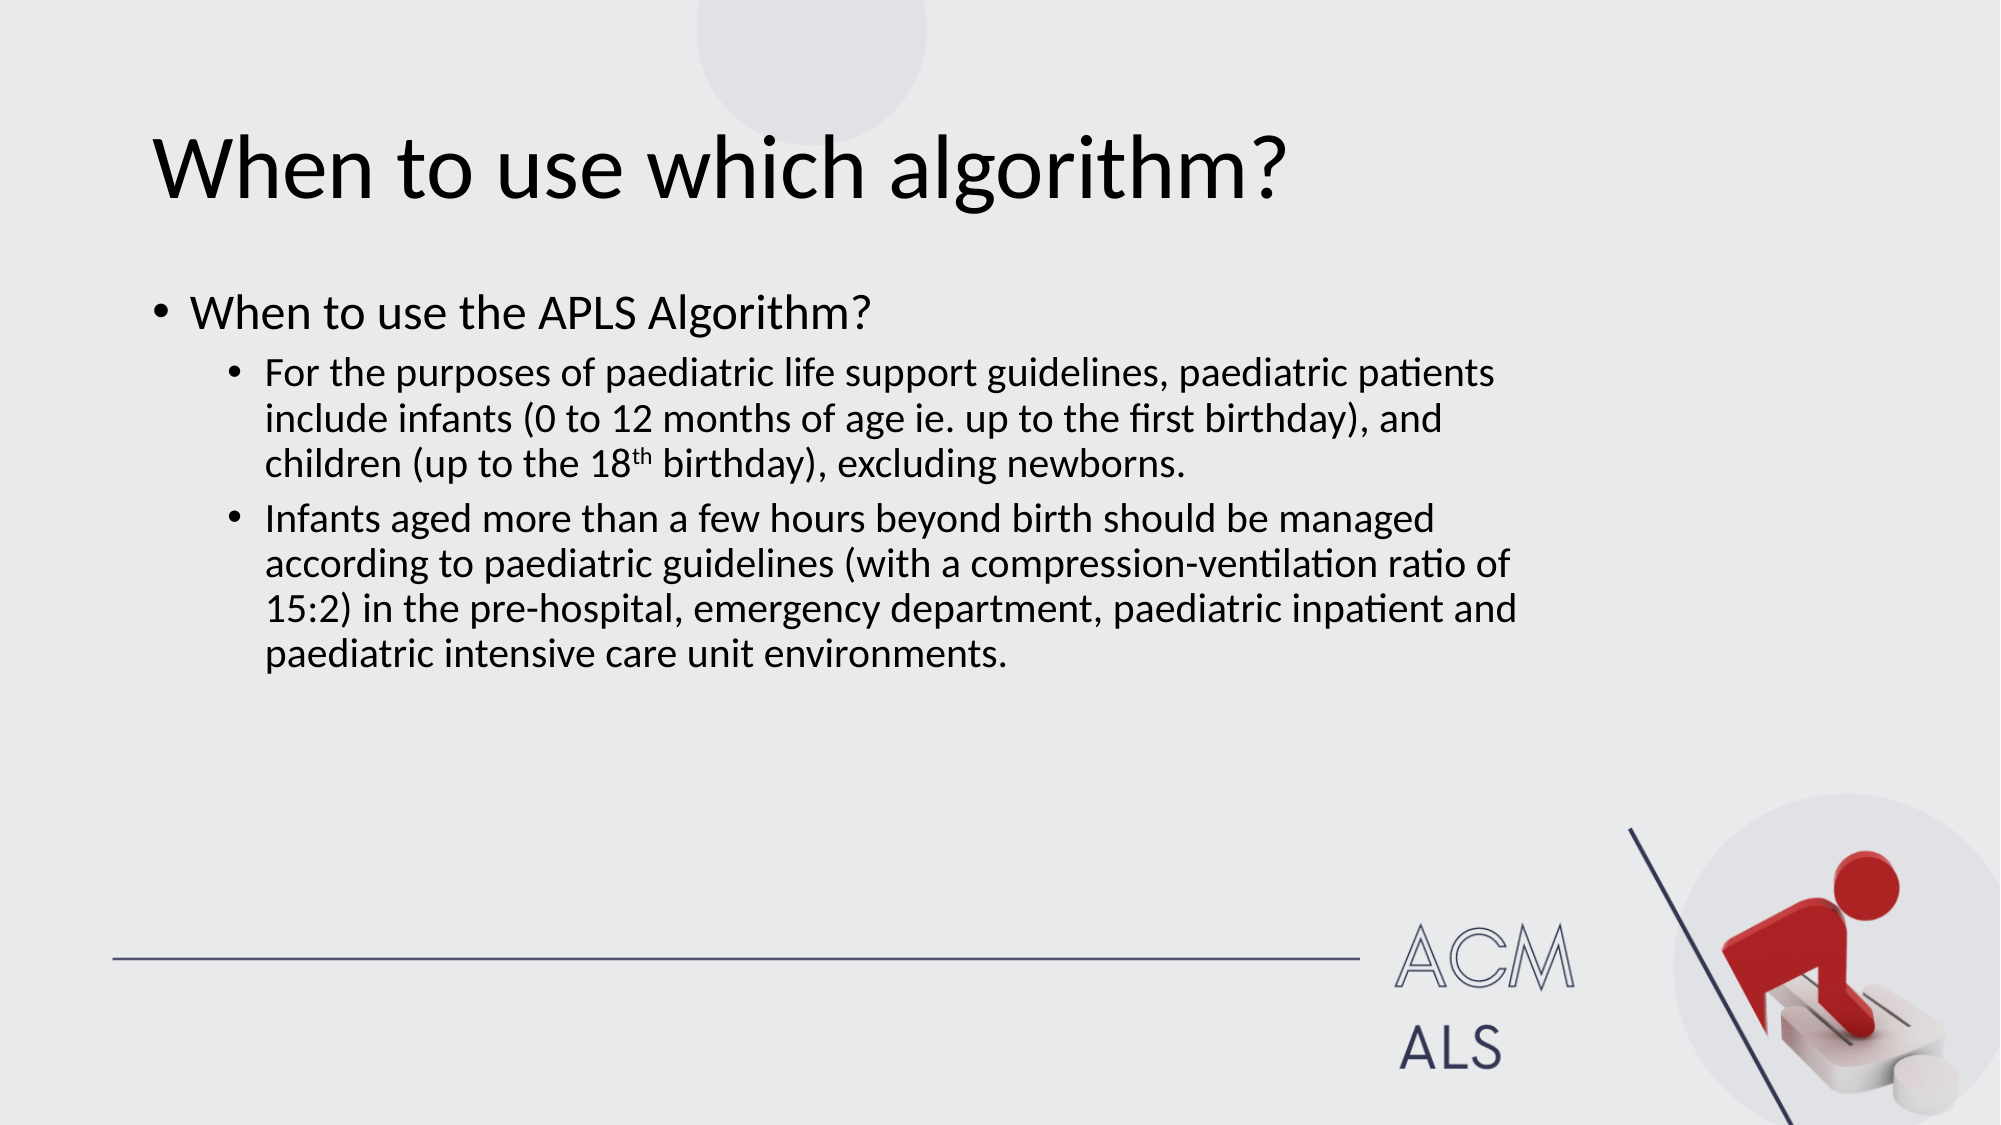

# When to use which algorithm?
When to use the APLS Algorithm?
For the purposes of paediatric life support guidelines, paediatric patients include infants (0 to 12 months of age ie. up to the first birthday), and children (up to the 18th birthday), excluding newborns.
Infants aged more than a few hours beyond birth should be managed according to paediatric guidelines (with a compression-ventilation ratio of 15:2) in the pre-hospital, emergency department, paediatric inpatient and paediatric intensive care unit environments.